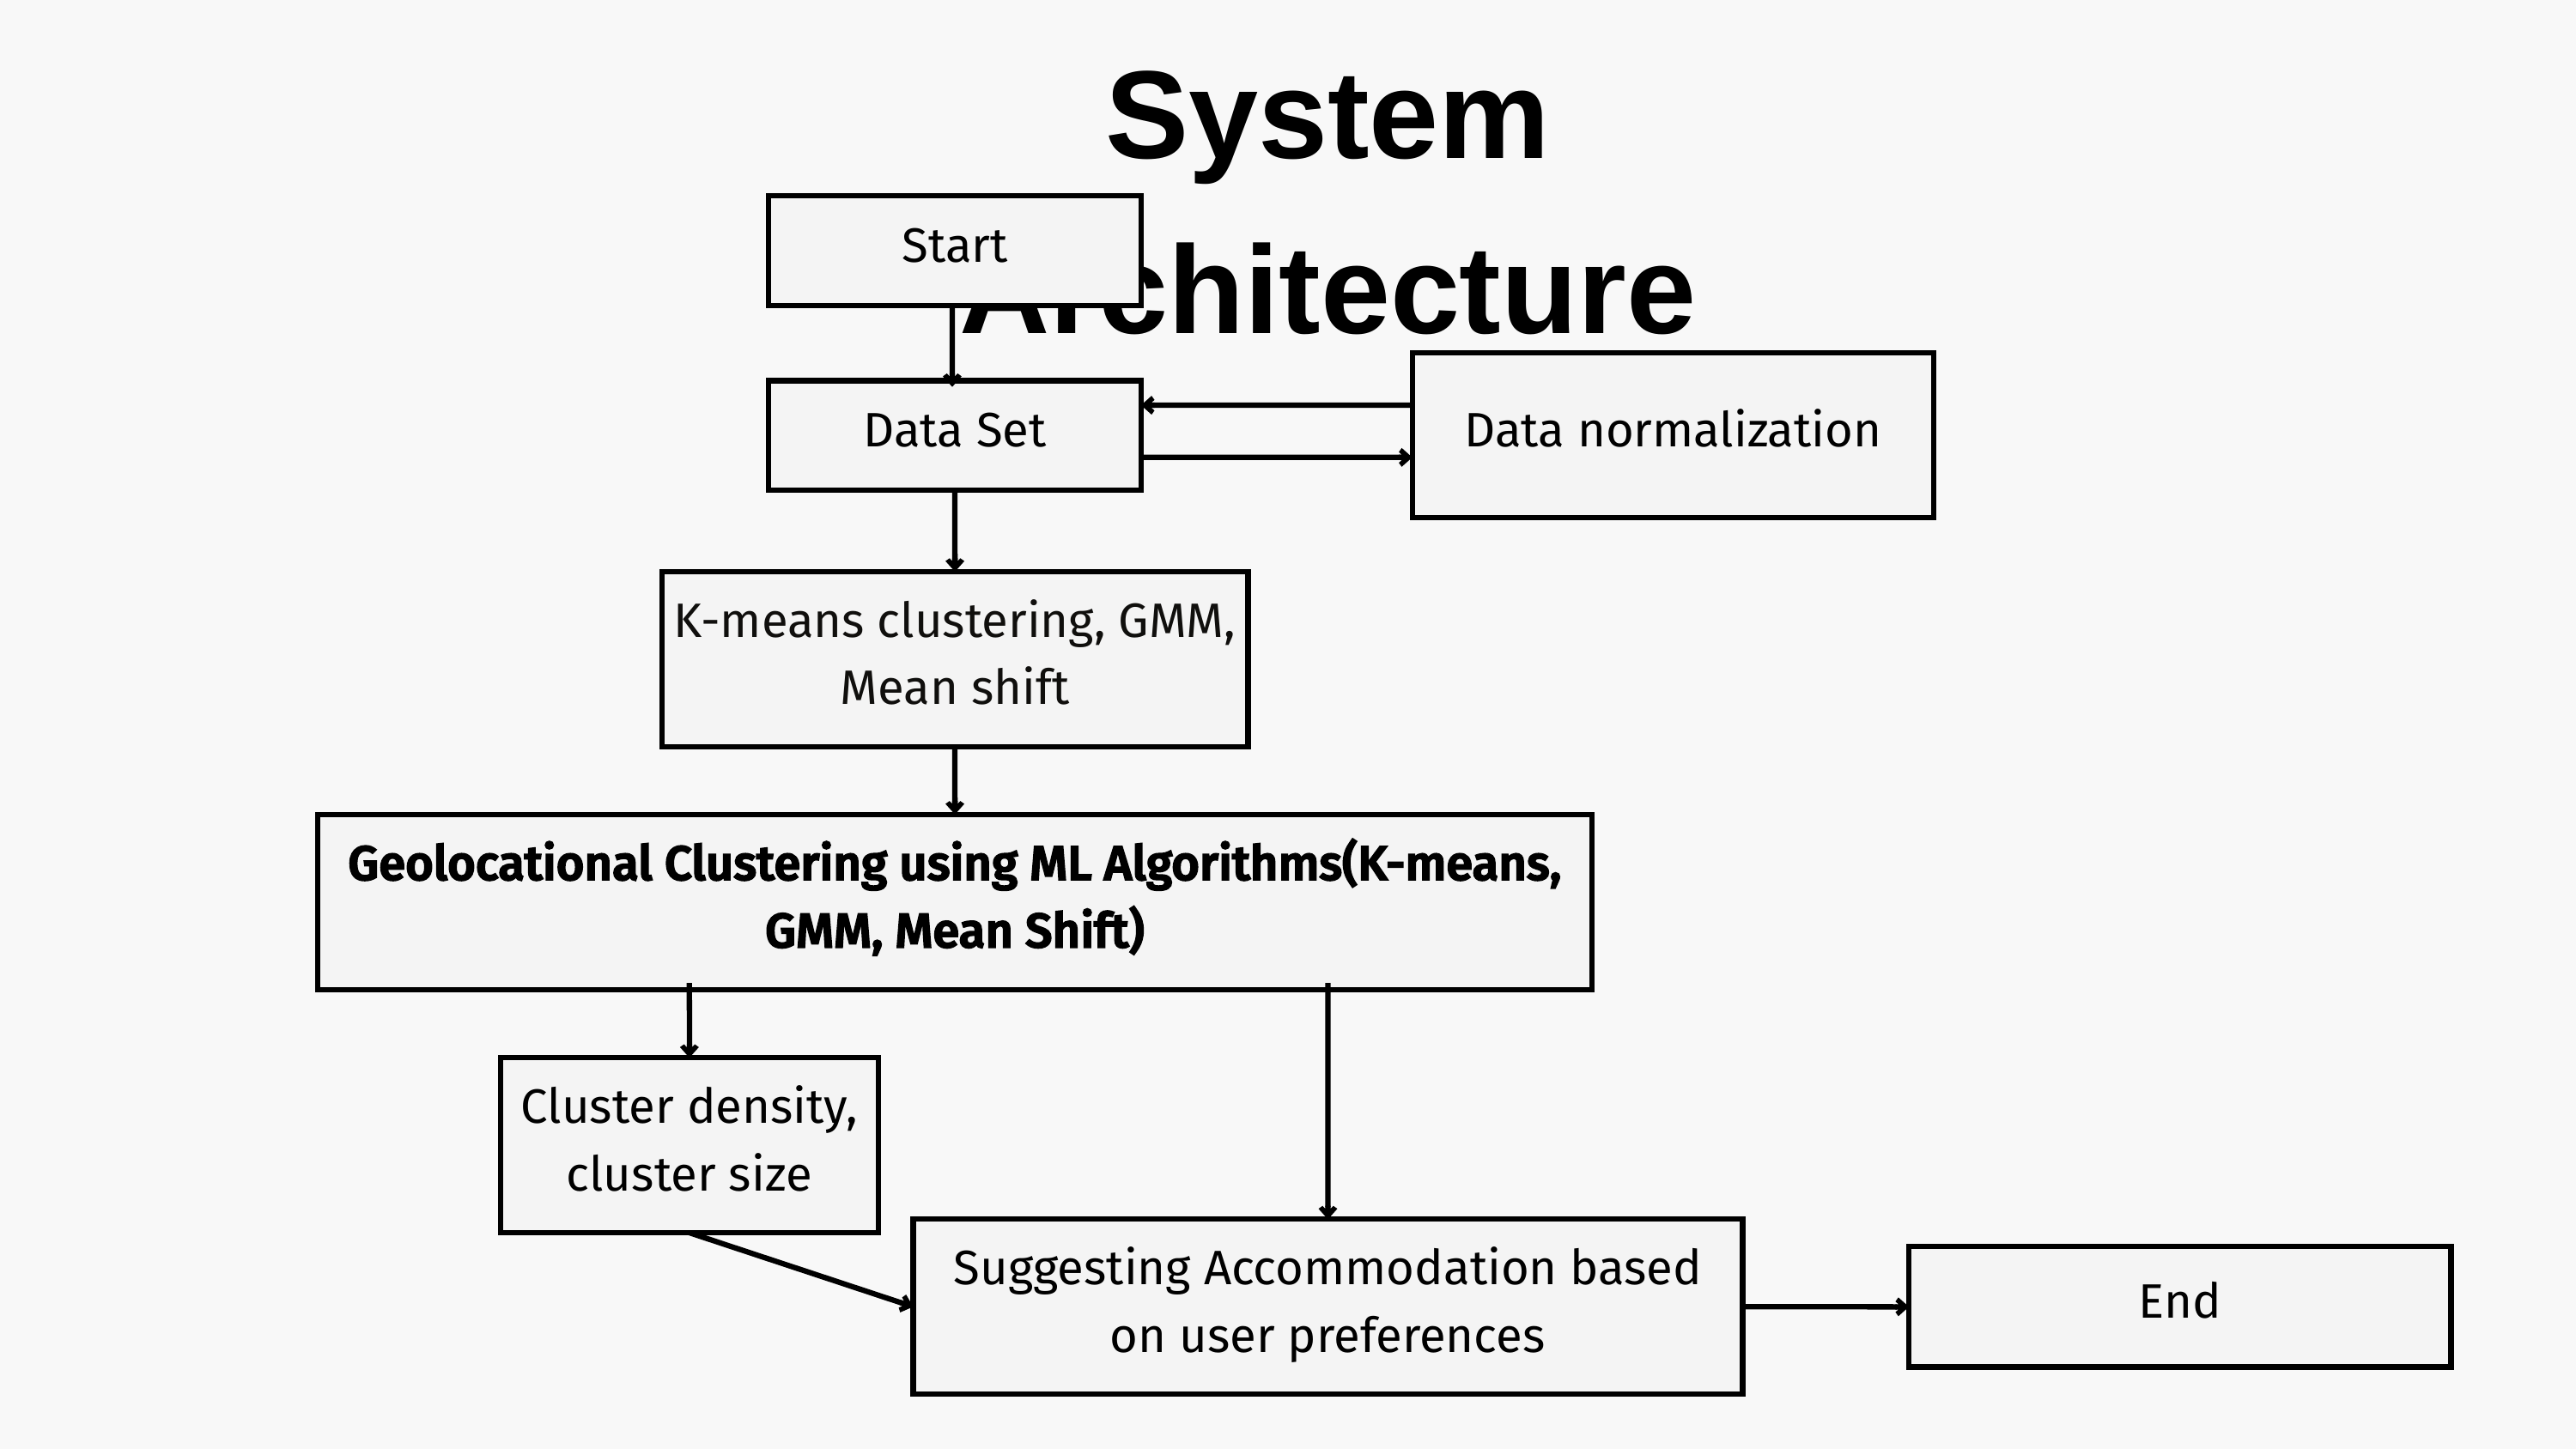

System Architecture

Start

Data normalization

Data Set

K-means clustering, GMM, Mean shift

Geolocational Clustering using ML Algorithms(K-means, GMM, Mean Shift)

Cluster density, cluster size

Suggesting Accommodation based on user preferences

End